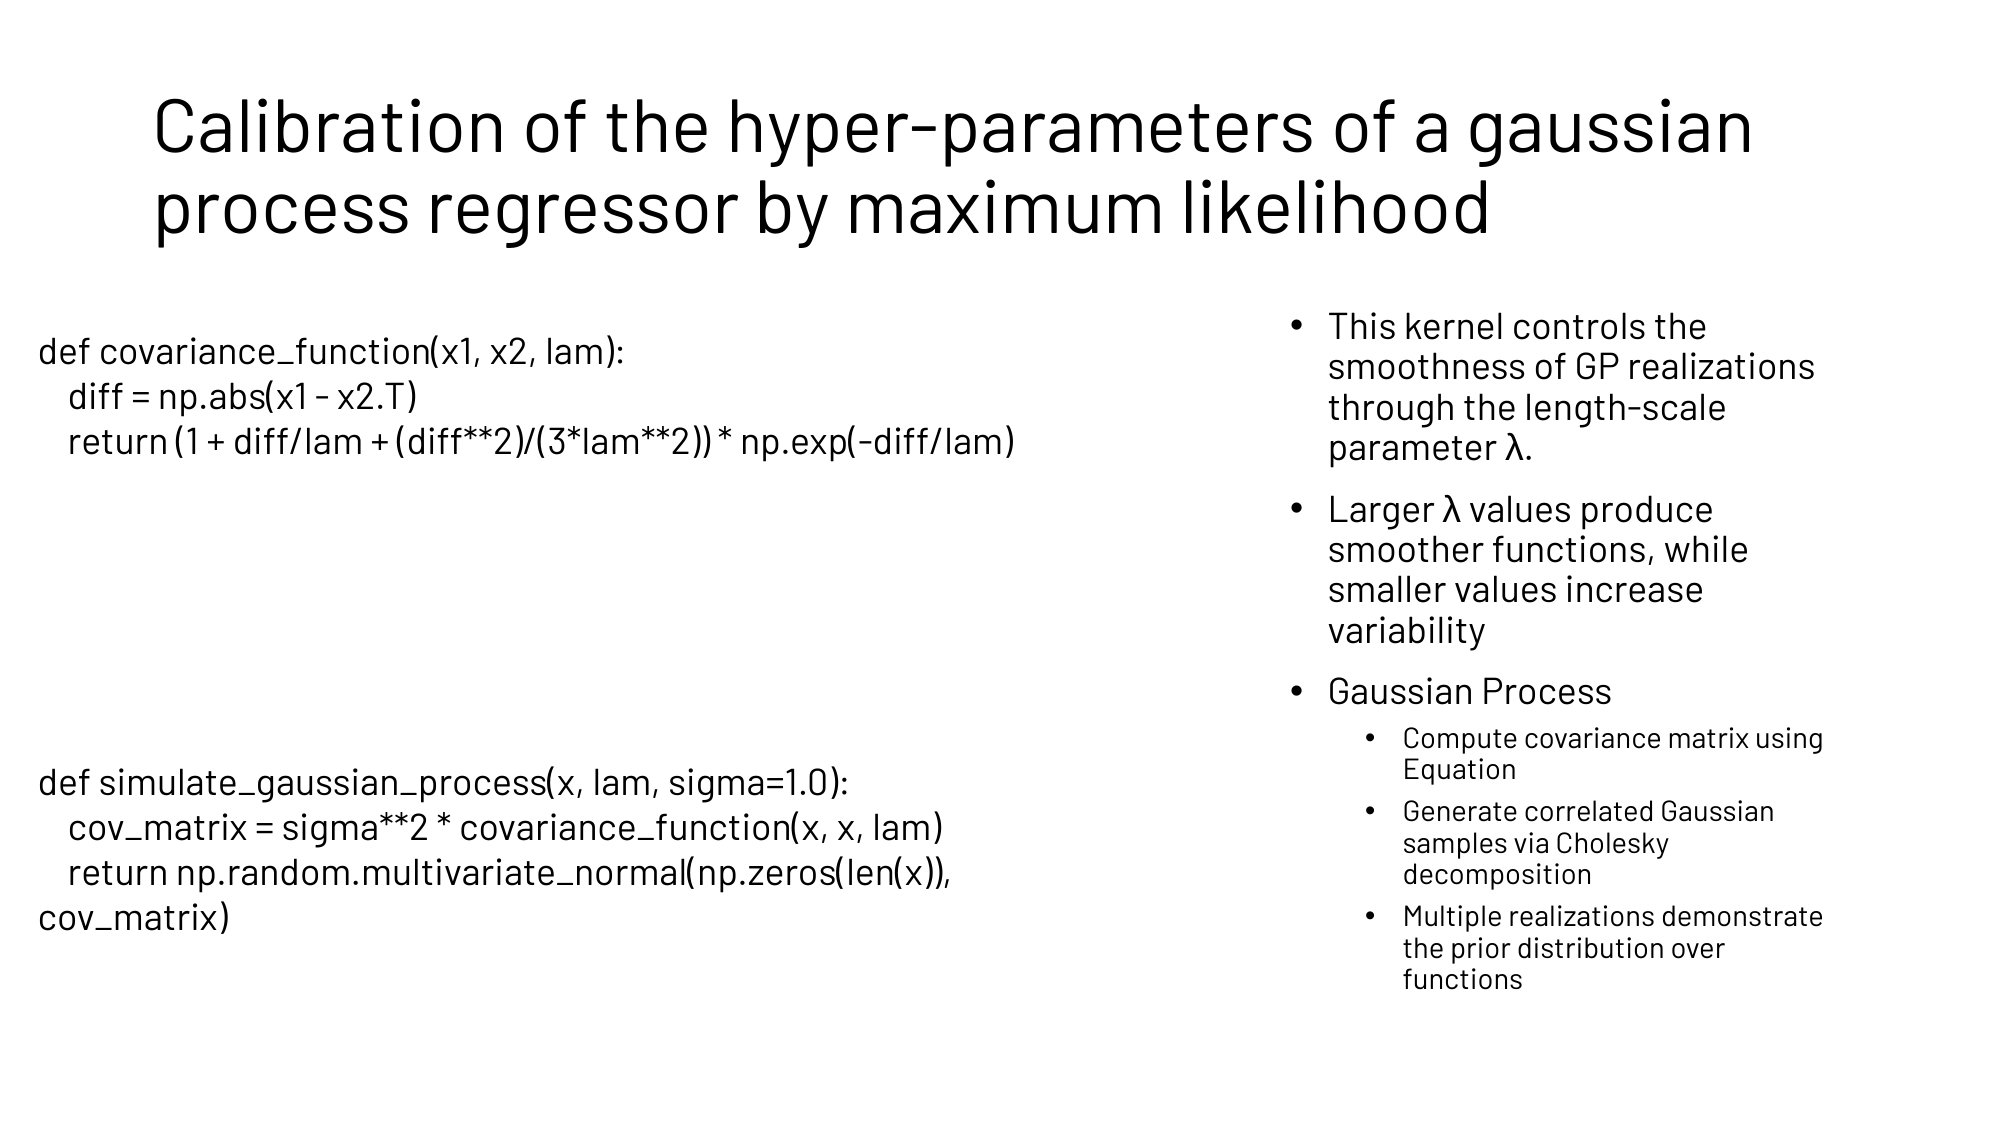

# Calibration of the hyper-parameters of a gaussian process regressor by maximum likelihood
This kernel controls the smoothness of GP realizations through the length-scale parameter λ.
Larger λ values produce smoother functions, while smaller values increase variability
Gaussian Process
Compute covariance matrix using Equation
Generate correlated Gaussian samples via Cholesky decomposition
Multiple realizations demonstrate the prior distribution over functions

def covariance_function(x1, x2, lam):
    diff = np.abs(x1 - x2.T)
    return (1 + diff/lam + (diff**2)/(3*lam**2)) * np.exp(-diff/lam)
def simulate_gaussian_process(x, lam, sigma=1.0):
    cov_matrix = sigma**2 * covariance_function(x, x, lam)
    return np.random.multivariate_normal(np.zeros(len(x)), cov_matrix)